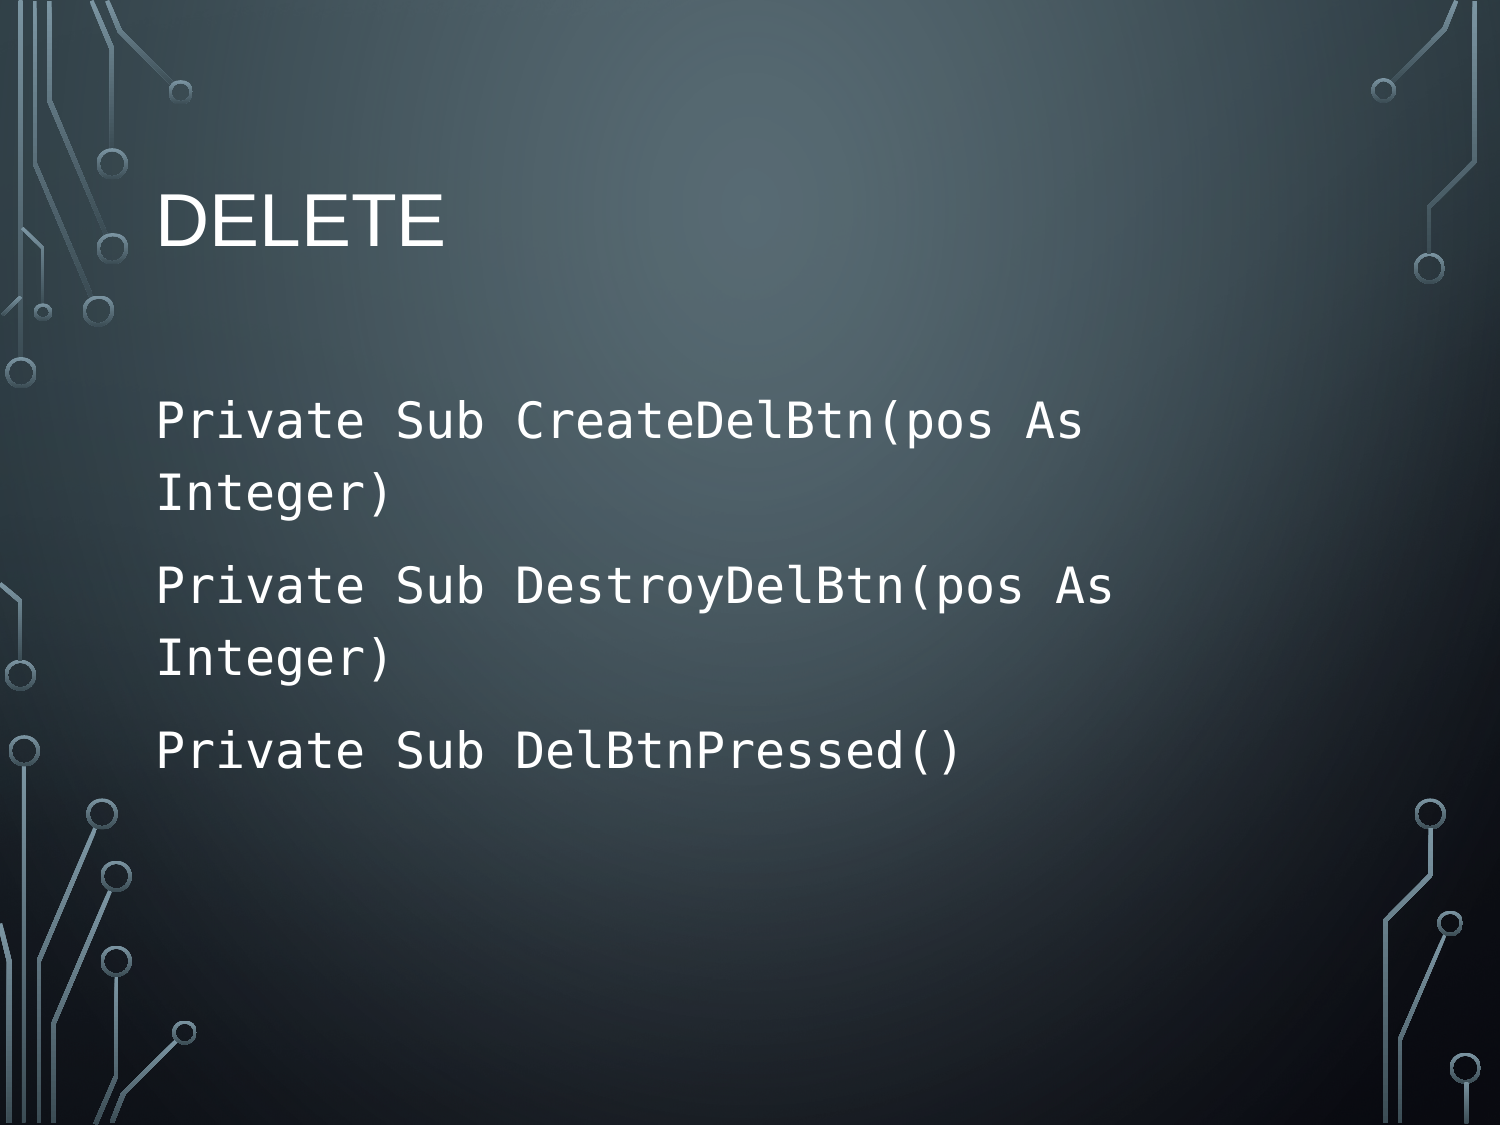

# delete
Private Sub CreateDelBtn(pos As Integer)
Private Sub DestroyDelBtn(pos As Integer)
Private Sub DelBtnPressed()